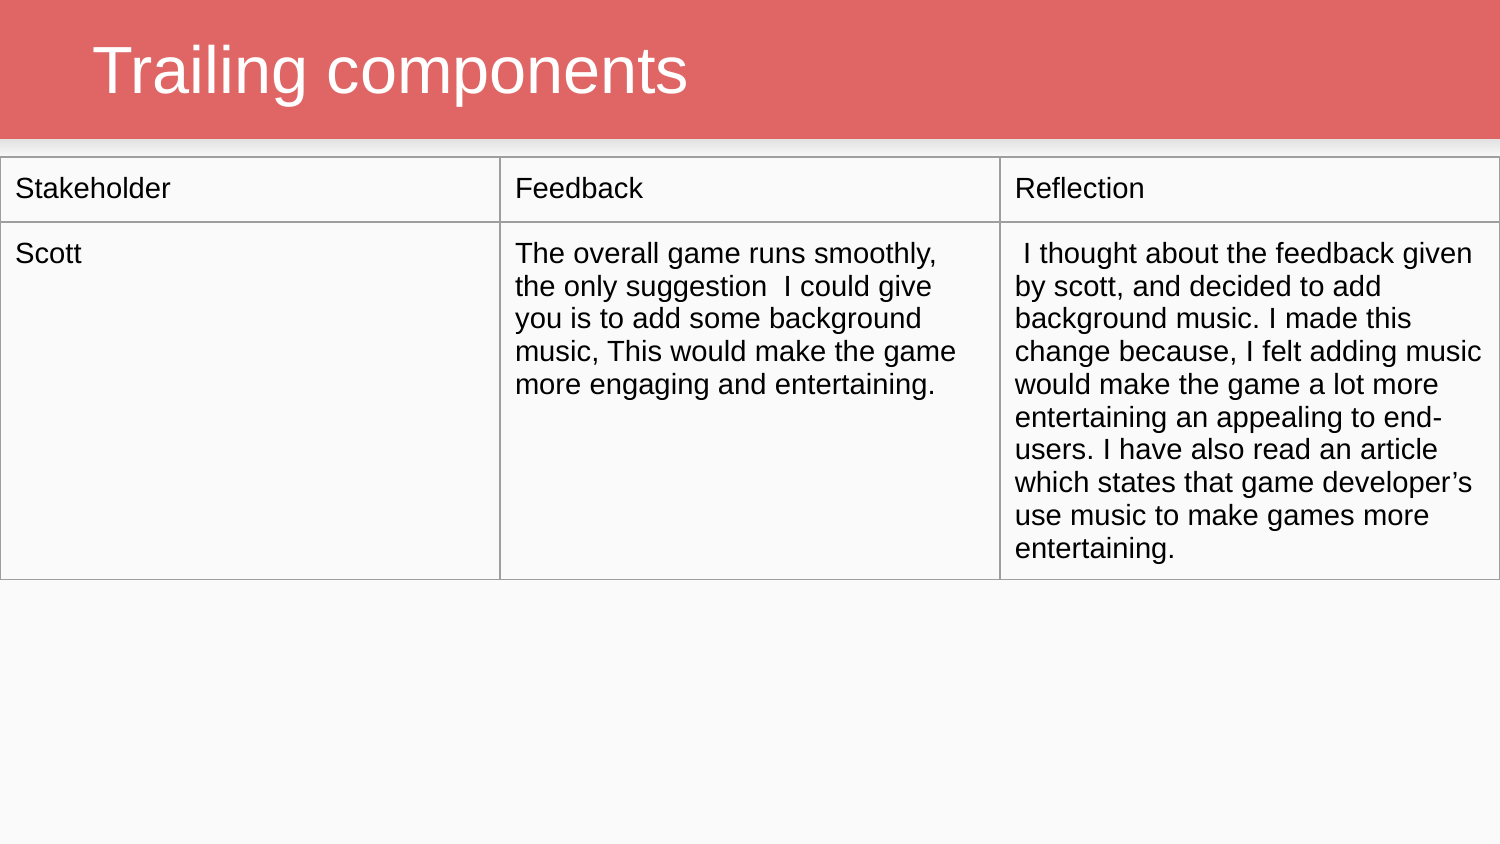

# Trailing components
| Stakeholder | Feedback | Reflection |
| --- | --- | --- |
| Scott | The overall game runs smoothly, the only suggestion I could give you is to add some background music, This would make the game more engaging and entertaining. | I thought about the feedback given by scott, and decided to add background music. I made this change because, I felt adding music would make the game a lot more entertaining an appealing to end-users. I have also read an article which states that game developer’s use music to make games more entertaining. |